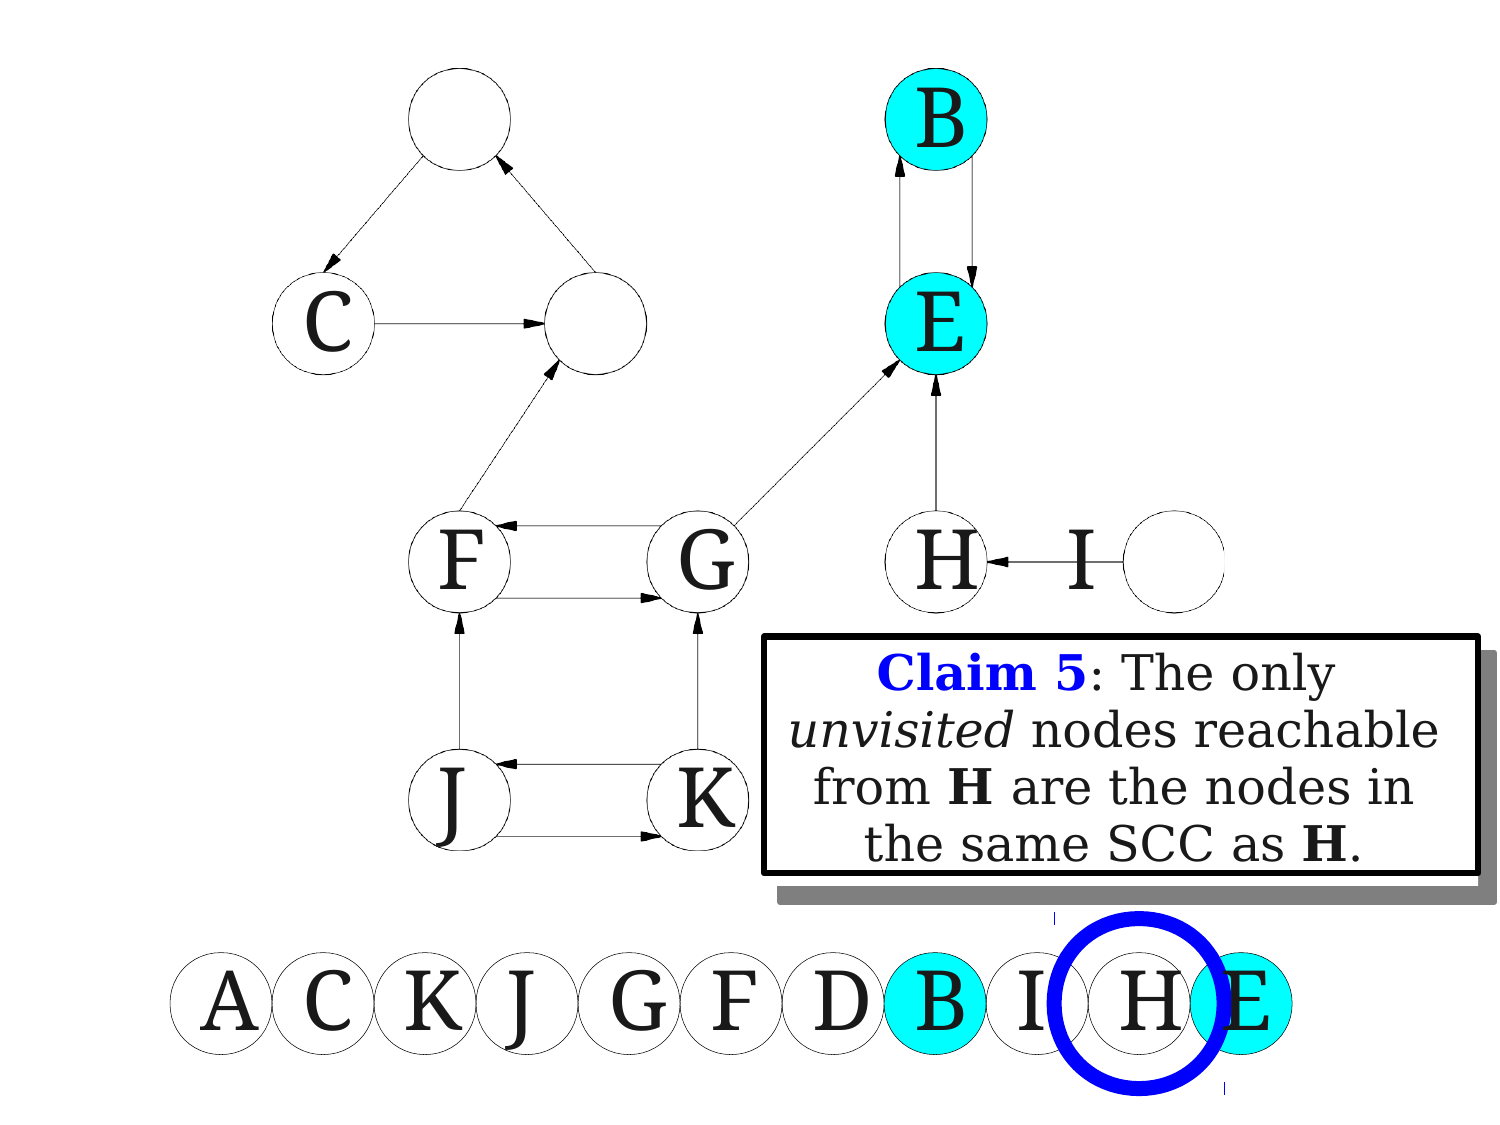

A
B

C
D
E
F
G
H    I

Claim 5: The only  unvisited nodes reachable  from H are the nodes in  the same SCC as H.

J
K

A
C
K
J
G
F
D
B
I
H
E